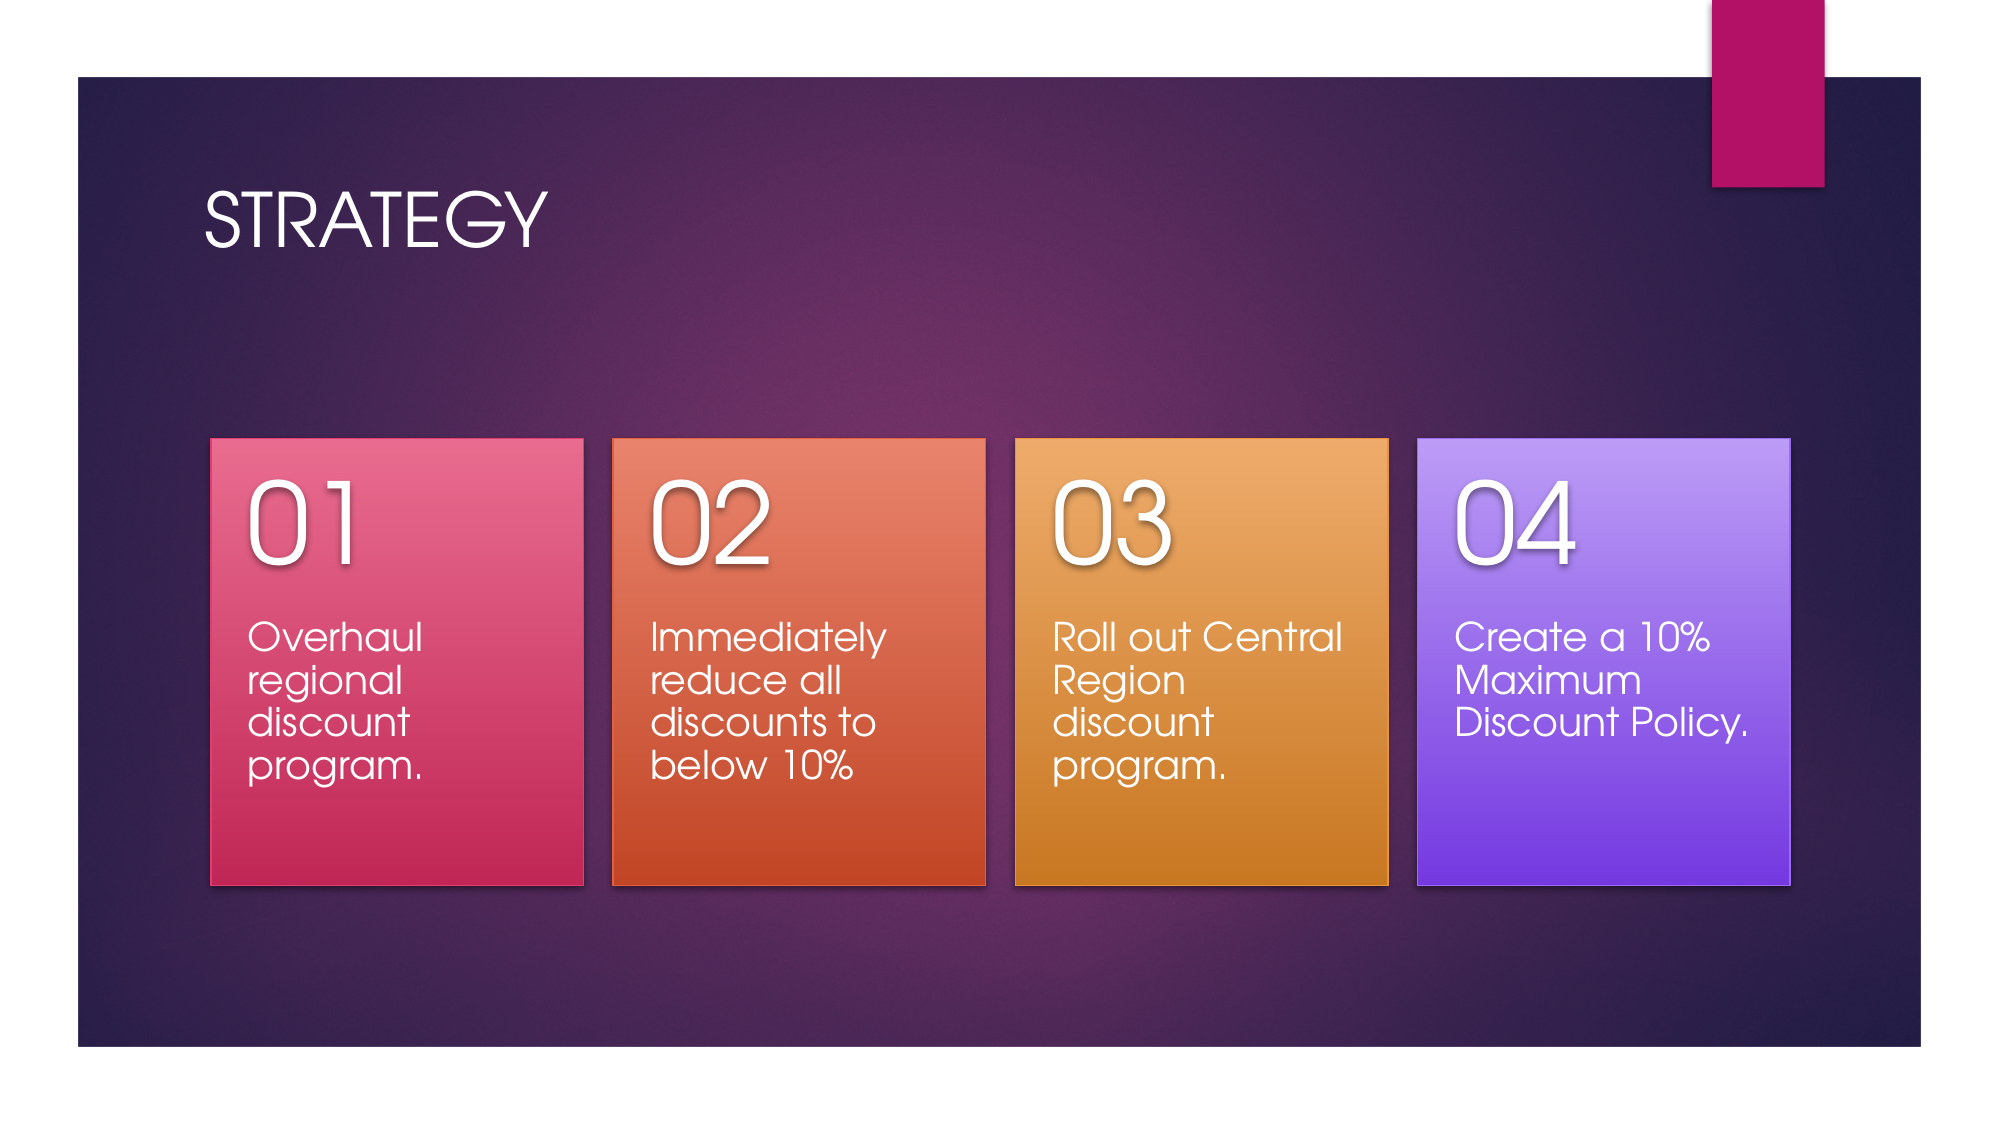

# Strategy
Overhaul regional discount program.
01
Immediately reduce all discounts to below 10%
02
Roll out Central Region discount program.
03
Create a 10% Maximum Discount Policy.
04